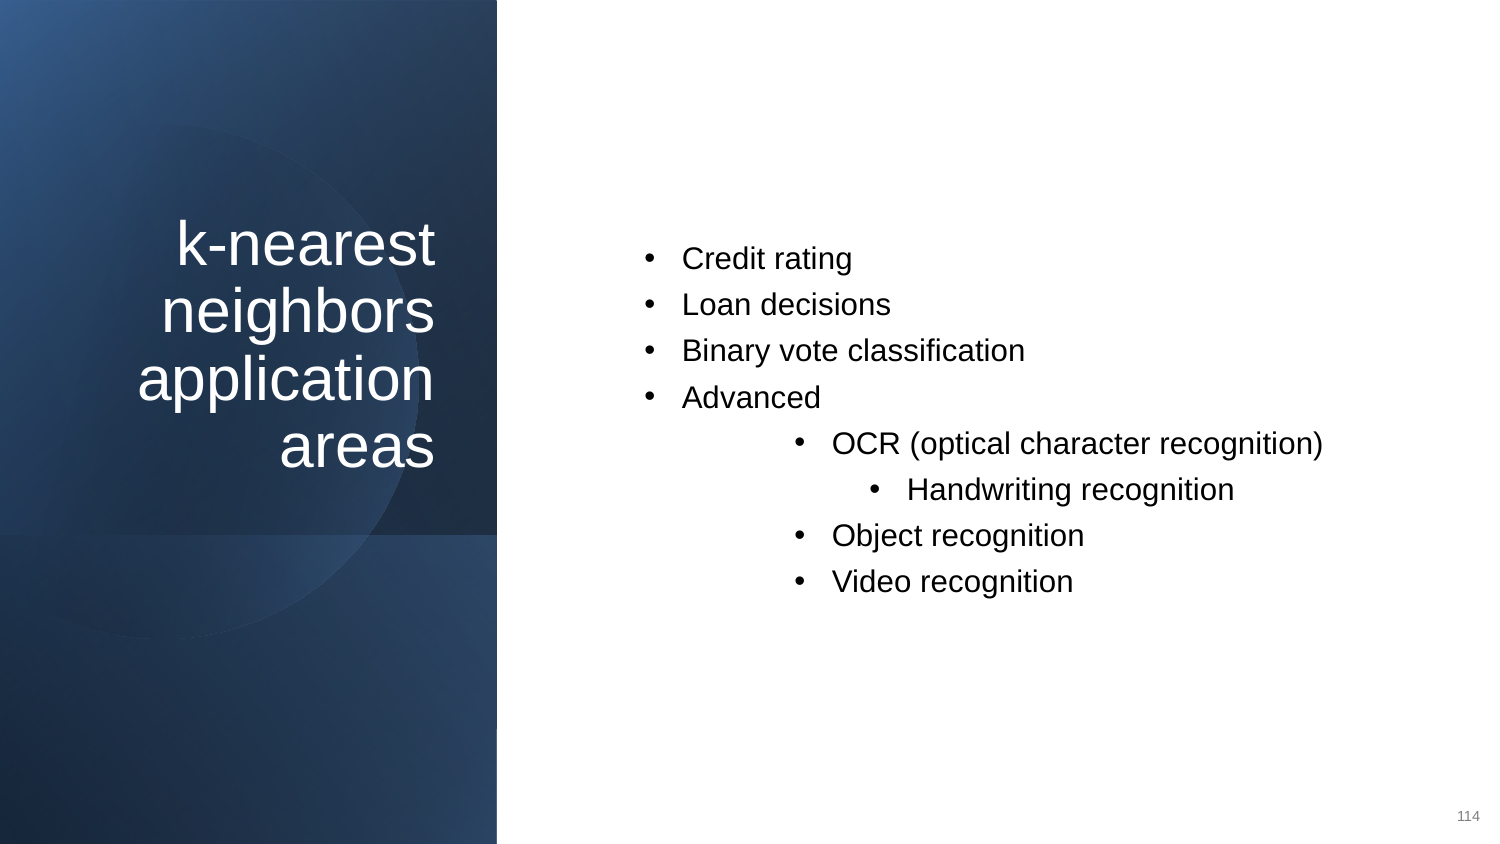

# k-nearest neighbors application areas
Credit rating
Loan decisions
Binary vote classification
Advanced
OCR (optical character recognition)
Handwriting recognition
Object recognition
Video recognition

114